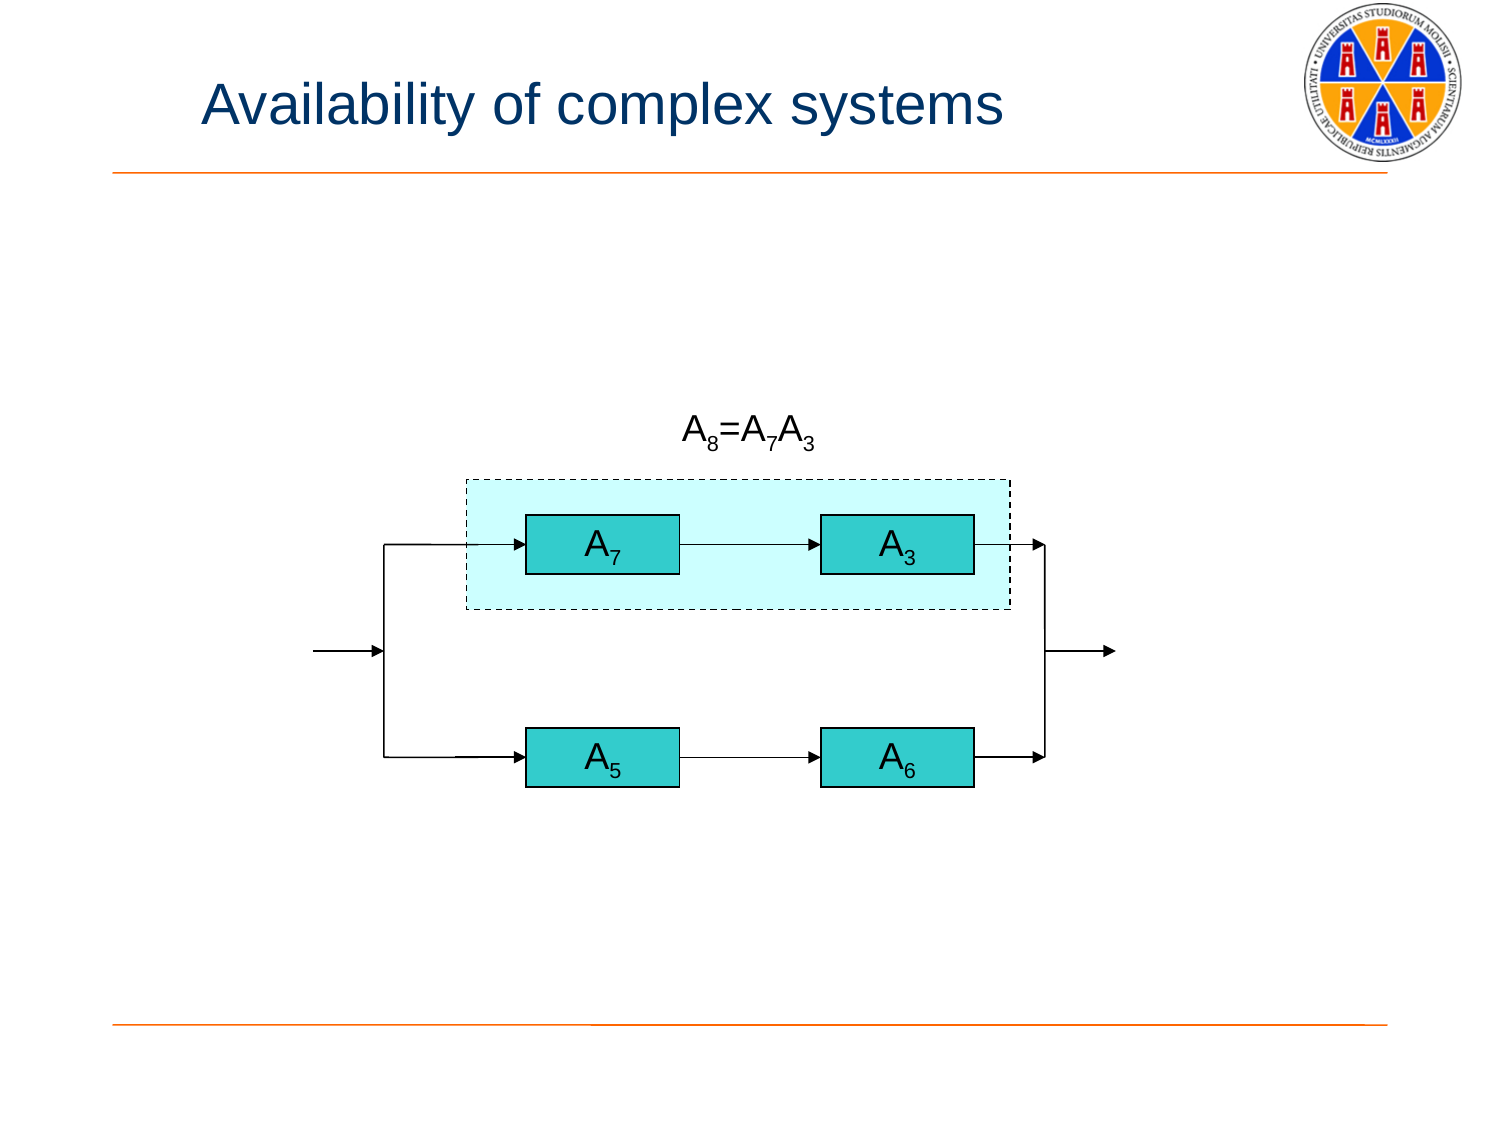

# Availability of complex systems
A8=A7A3

A7
A3

A5
A6